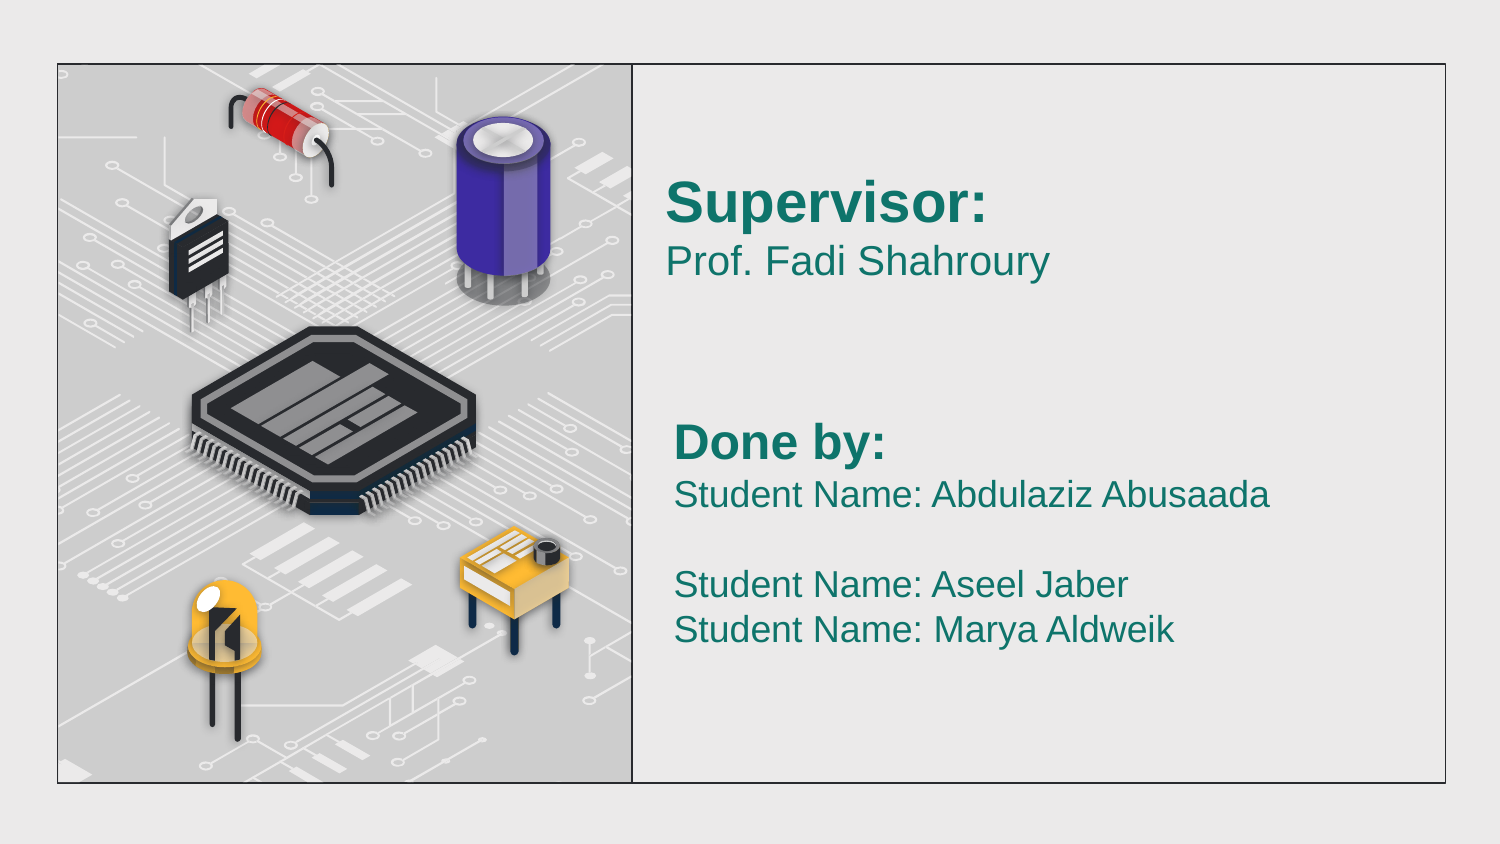

Supervisor:
Prof. Fadi Shahroury
Done by:
Student Name: Abdulaziz Abusaada
Student Name: Aseel Jaber
Student Name: Marya Aldweik